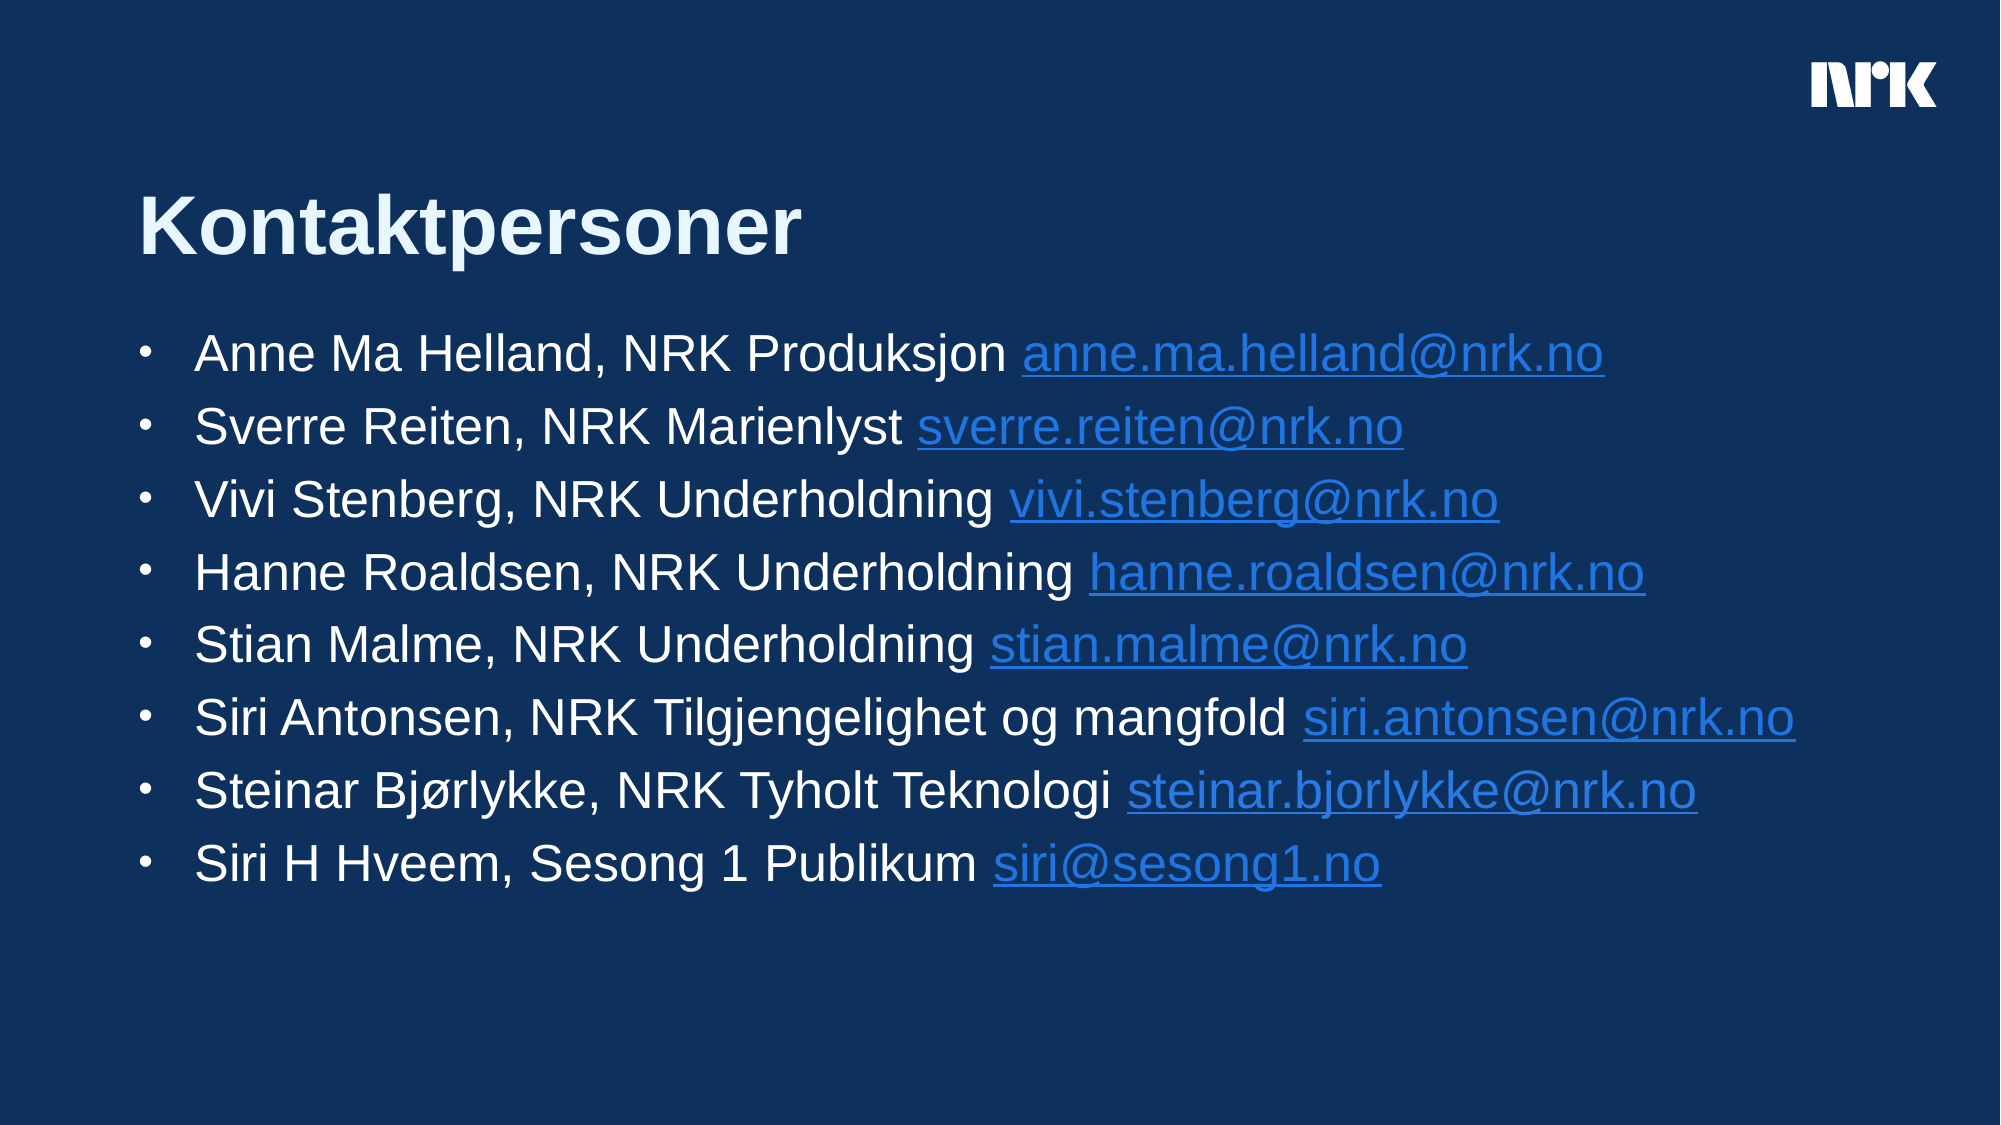

# Kontaktpersoner
Anne Ma Helland, NRK Produksjon anne.ma.helland@nrk.no
Sverre Reiten, NRK Marienlyst sverre.reiten@nrk.no
Vivi Stenberg, NRK Underholdning vivi.stenberg@nrk.no
Hanne Roaldsen, NRK Underholdning hanne.roaldsen@nrk.no
Stian Malme, NRK Underholdning stian.malme@nrk.no
Siri Antonsen, NRK Tilgjengelighet og mangfold siri.antonsen@nrk.no
Steinar Bjørlykke, NRK Tyholt Teknologi steinar.bjorlykke@nrk.no
Siri H Hveem, Sesong 1 Publikum siri@sesong1.no